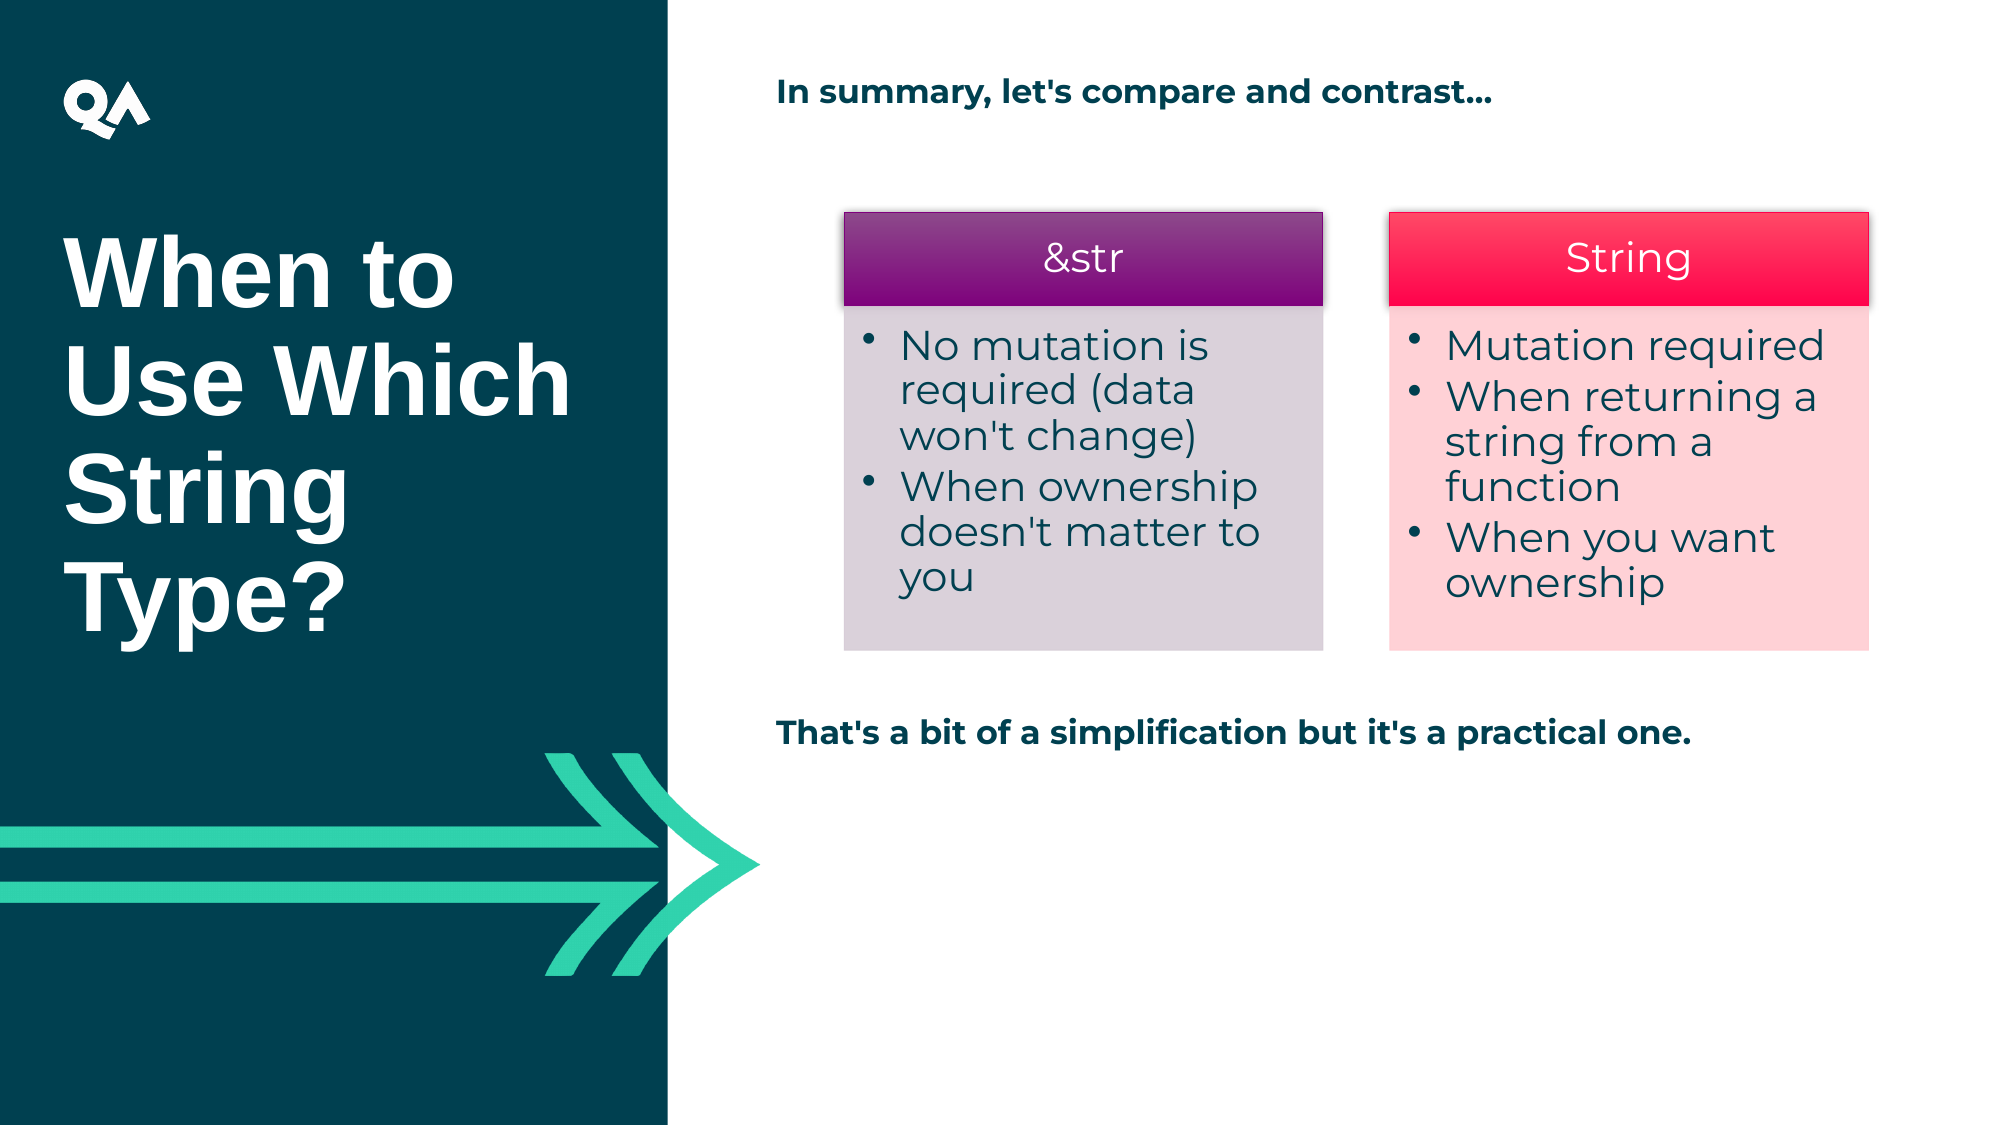

In summary, let's compare and contrast…

That's a bit of a simplification but it's a practical one.

&str
No mutation is required (data won't change)
When ownership doesn't matter to you
String
Mutation required
When returning a string from a function
When you want ownership
When to Use Which String Type?